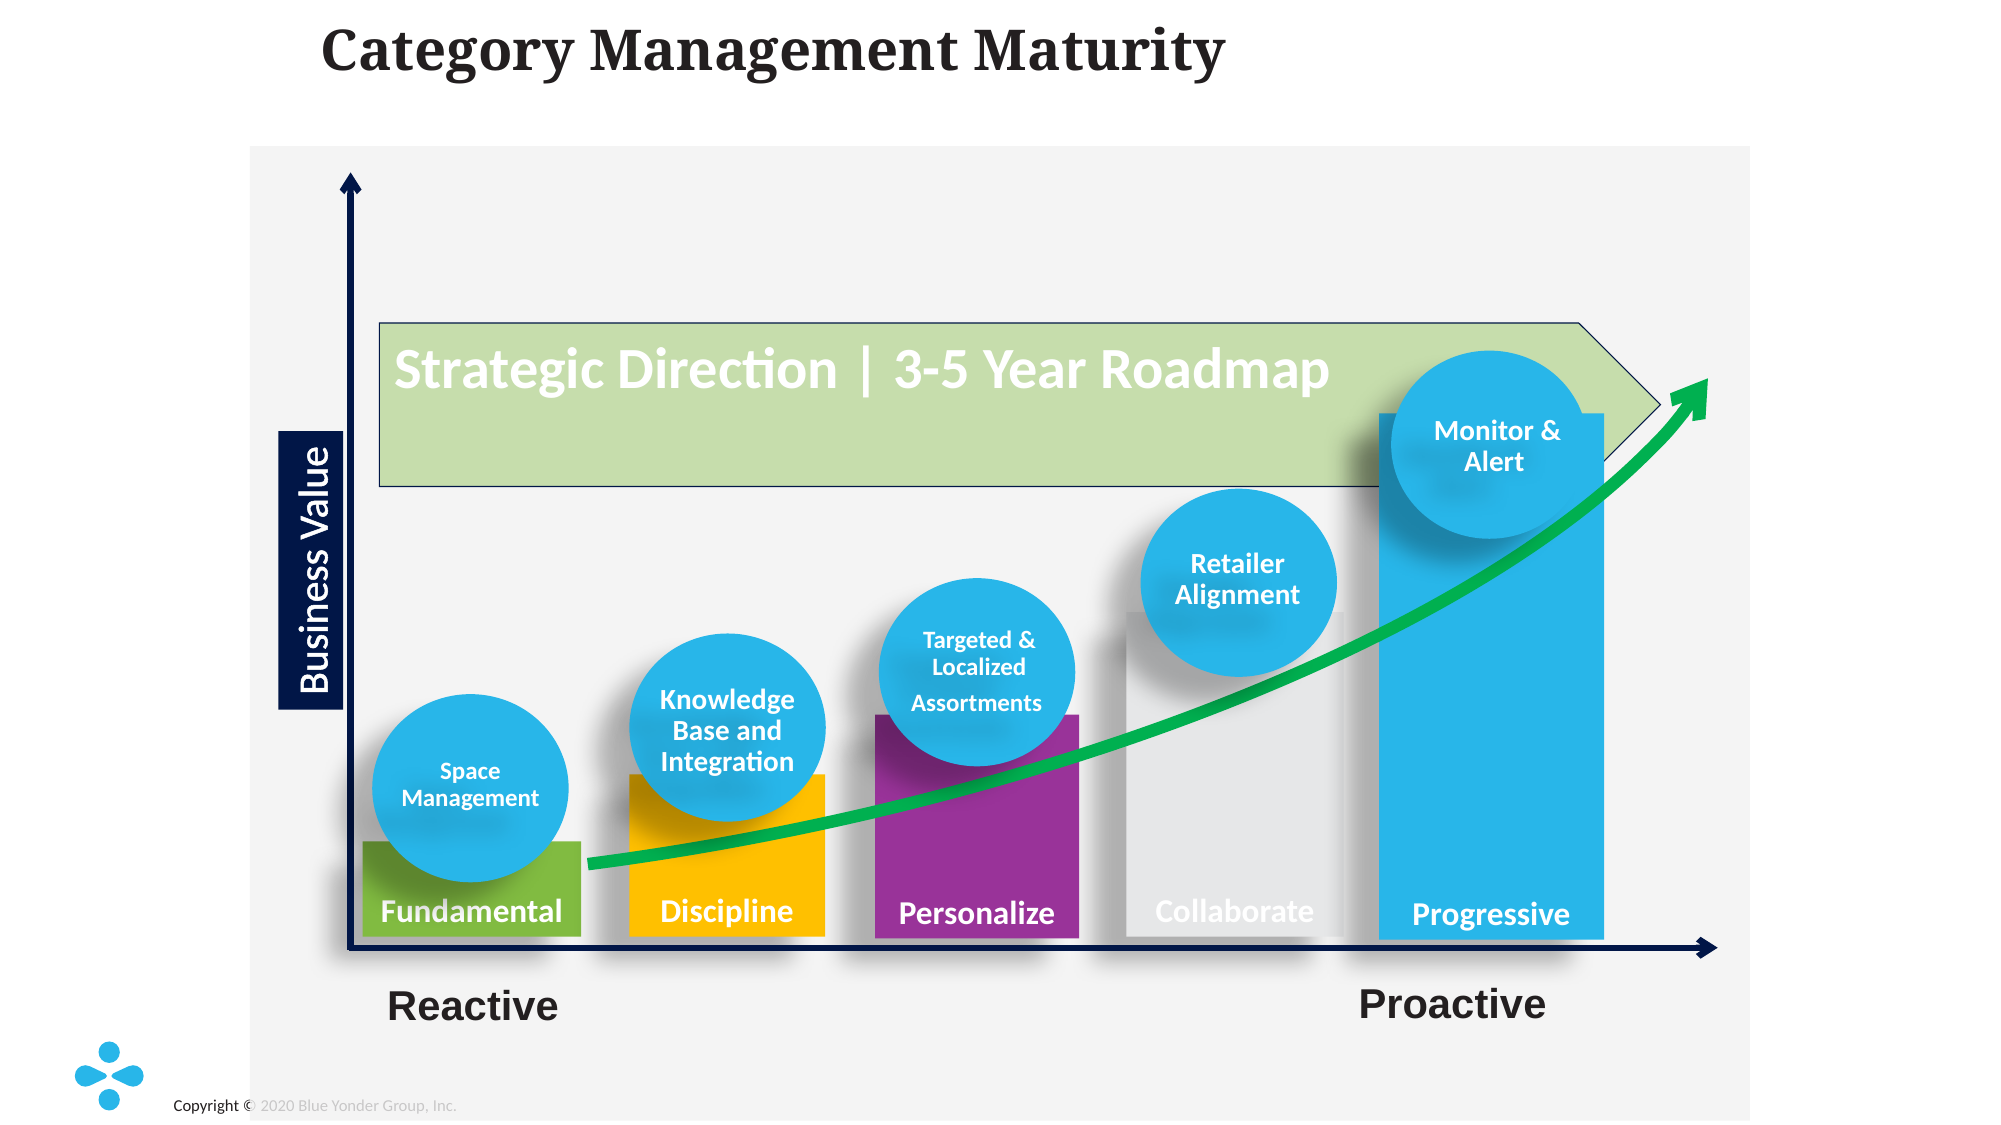

Category Management Maturity

Strategic Direction | 3-5 Year Roadmap

 Monitor & Alert
Progressive

Retailer Alignment
Business Value

Targeted & Localized
Assortments
Collaborate

Knowledge Base and Integration

Space Management
Personalize
Discipline
Fundamental
Proactive
Reactive